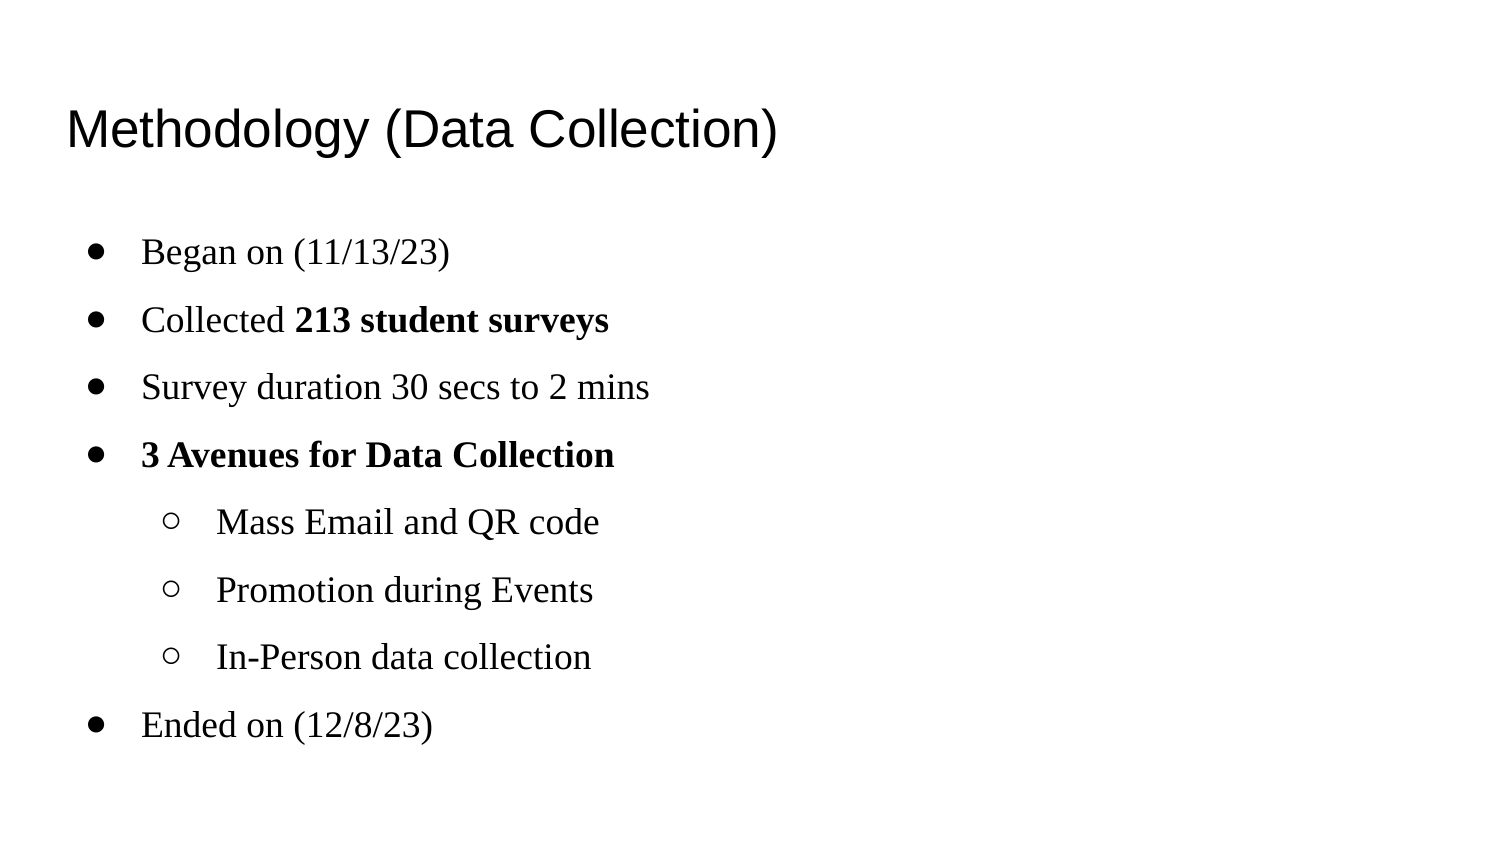

# Methodology (Data Collection)
Began on (11/13/23)
Collected 213 student surveys
Survey duration 30 secs to 2 mins
3 Avenues for Data Collection
Mass Email and QR code
Promotion during Events
In-Person data collection
Ended on (12/8/23)